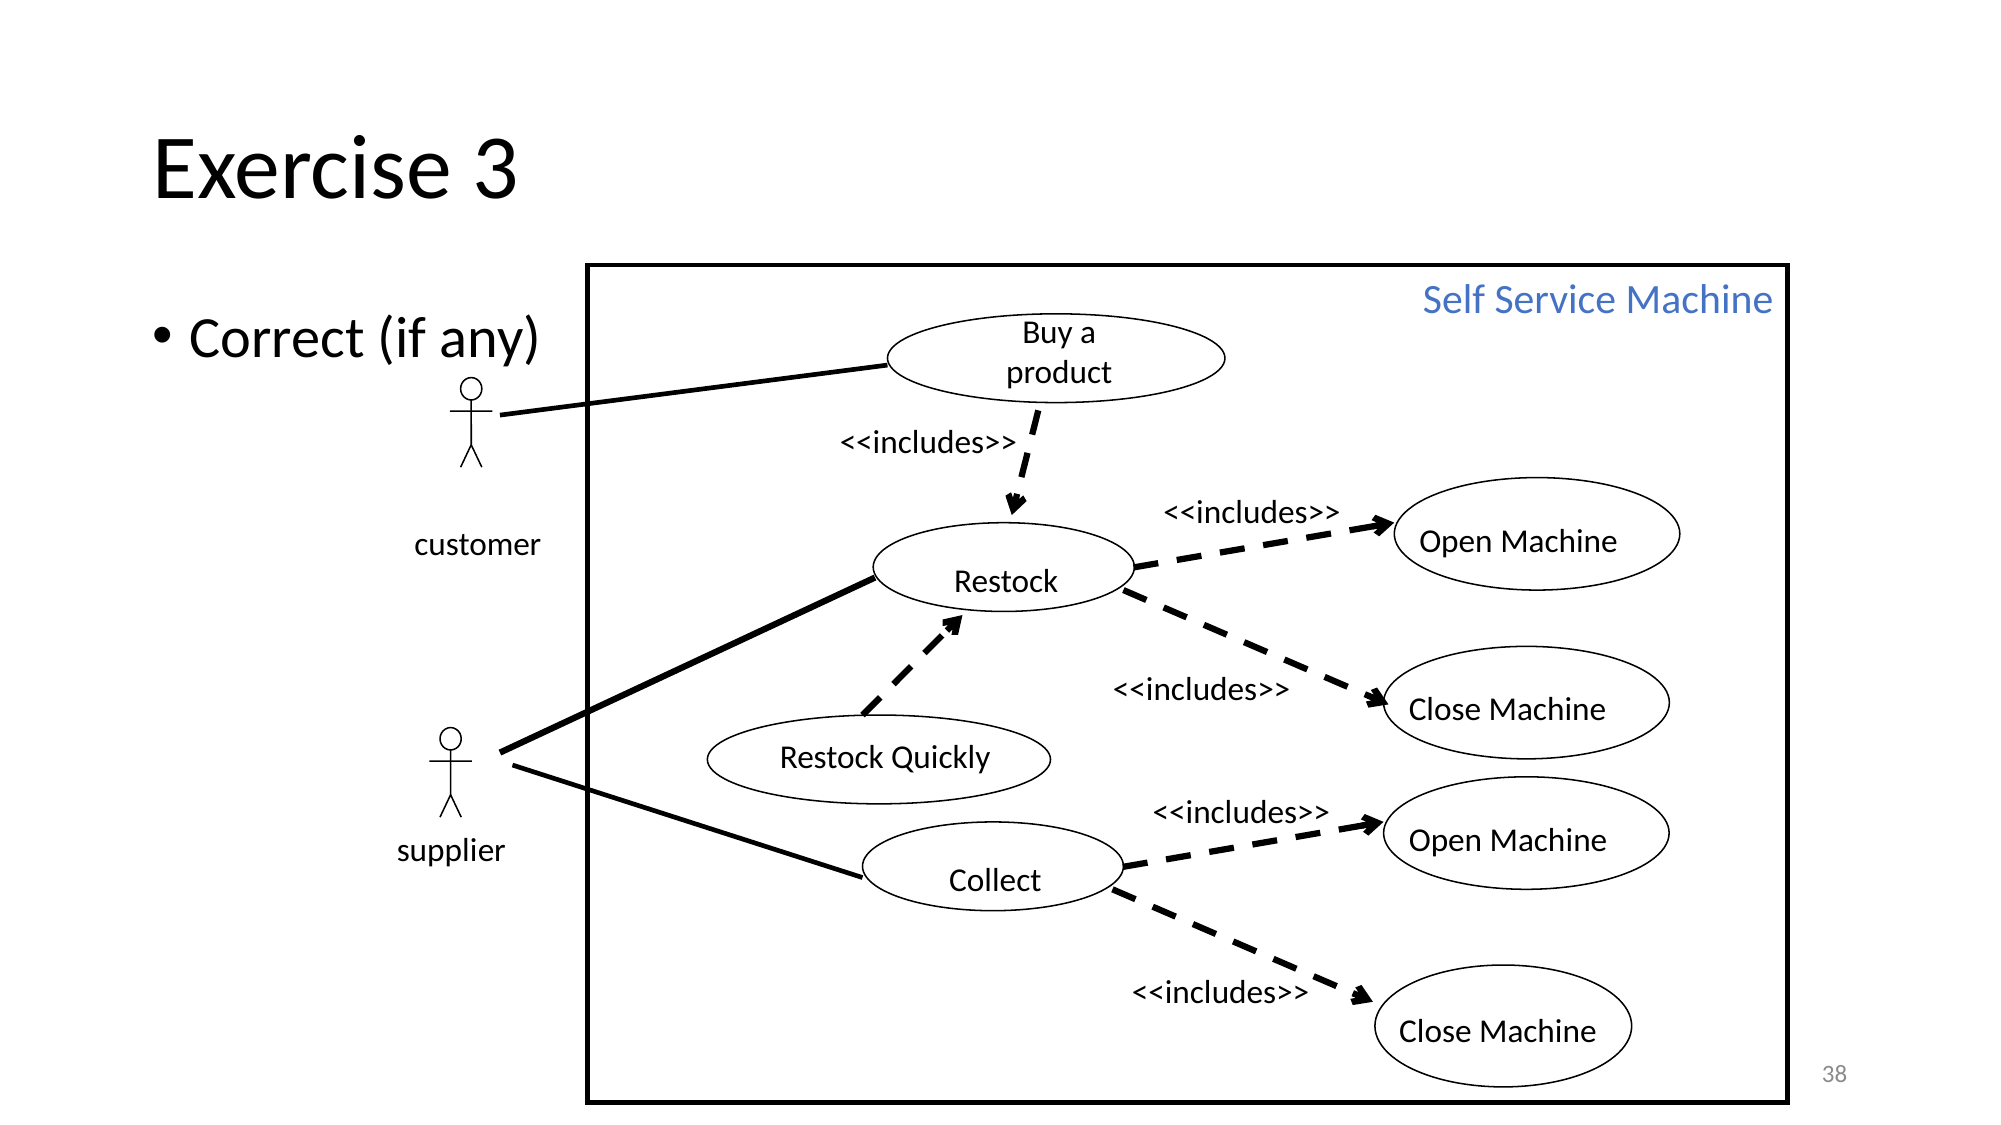

# Exercise 3
Self Service Machine

Correct (if any)
Buy a product

<<includes>>

Open Machine
<<includes>>
      Restock

customer

Close Machine
<<includes>>

Restock Quickly

Open Machine
<<includes>>
      Collect

supplier

<<includes>>

Close Machine
38